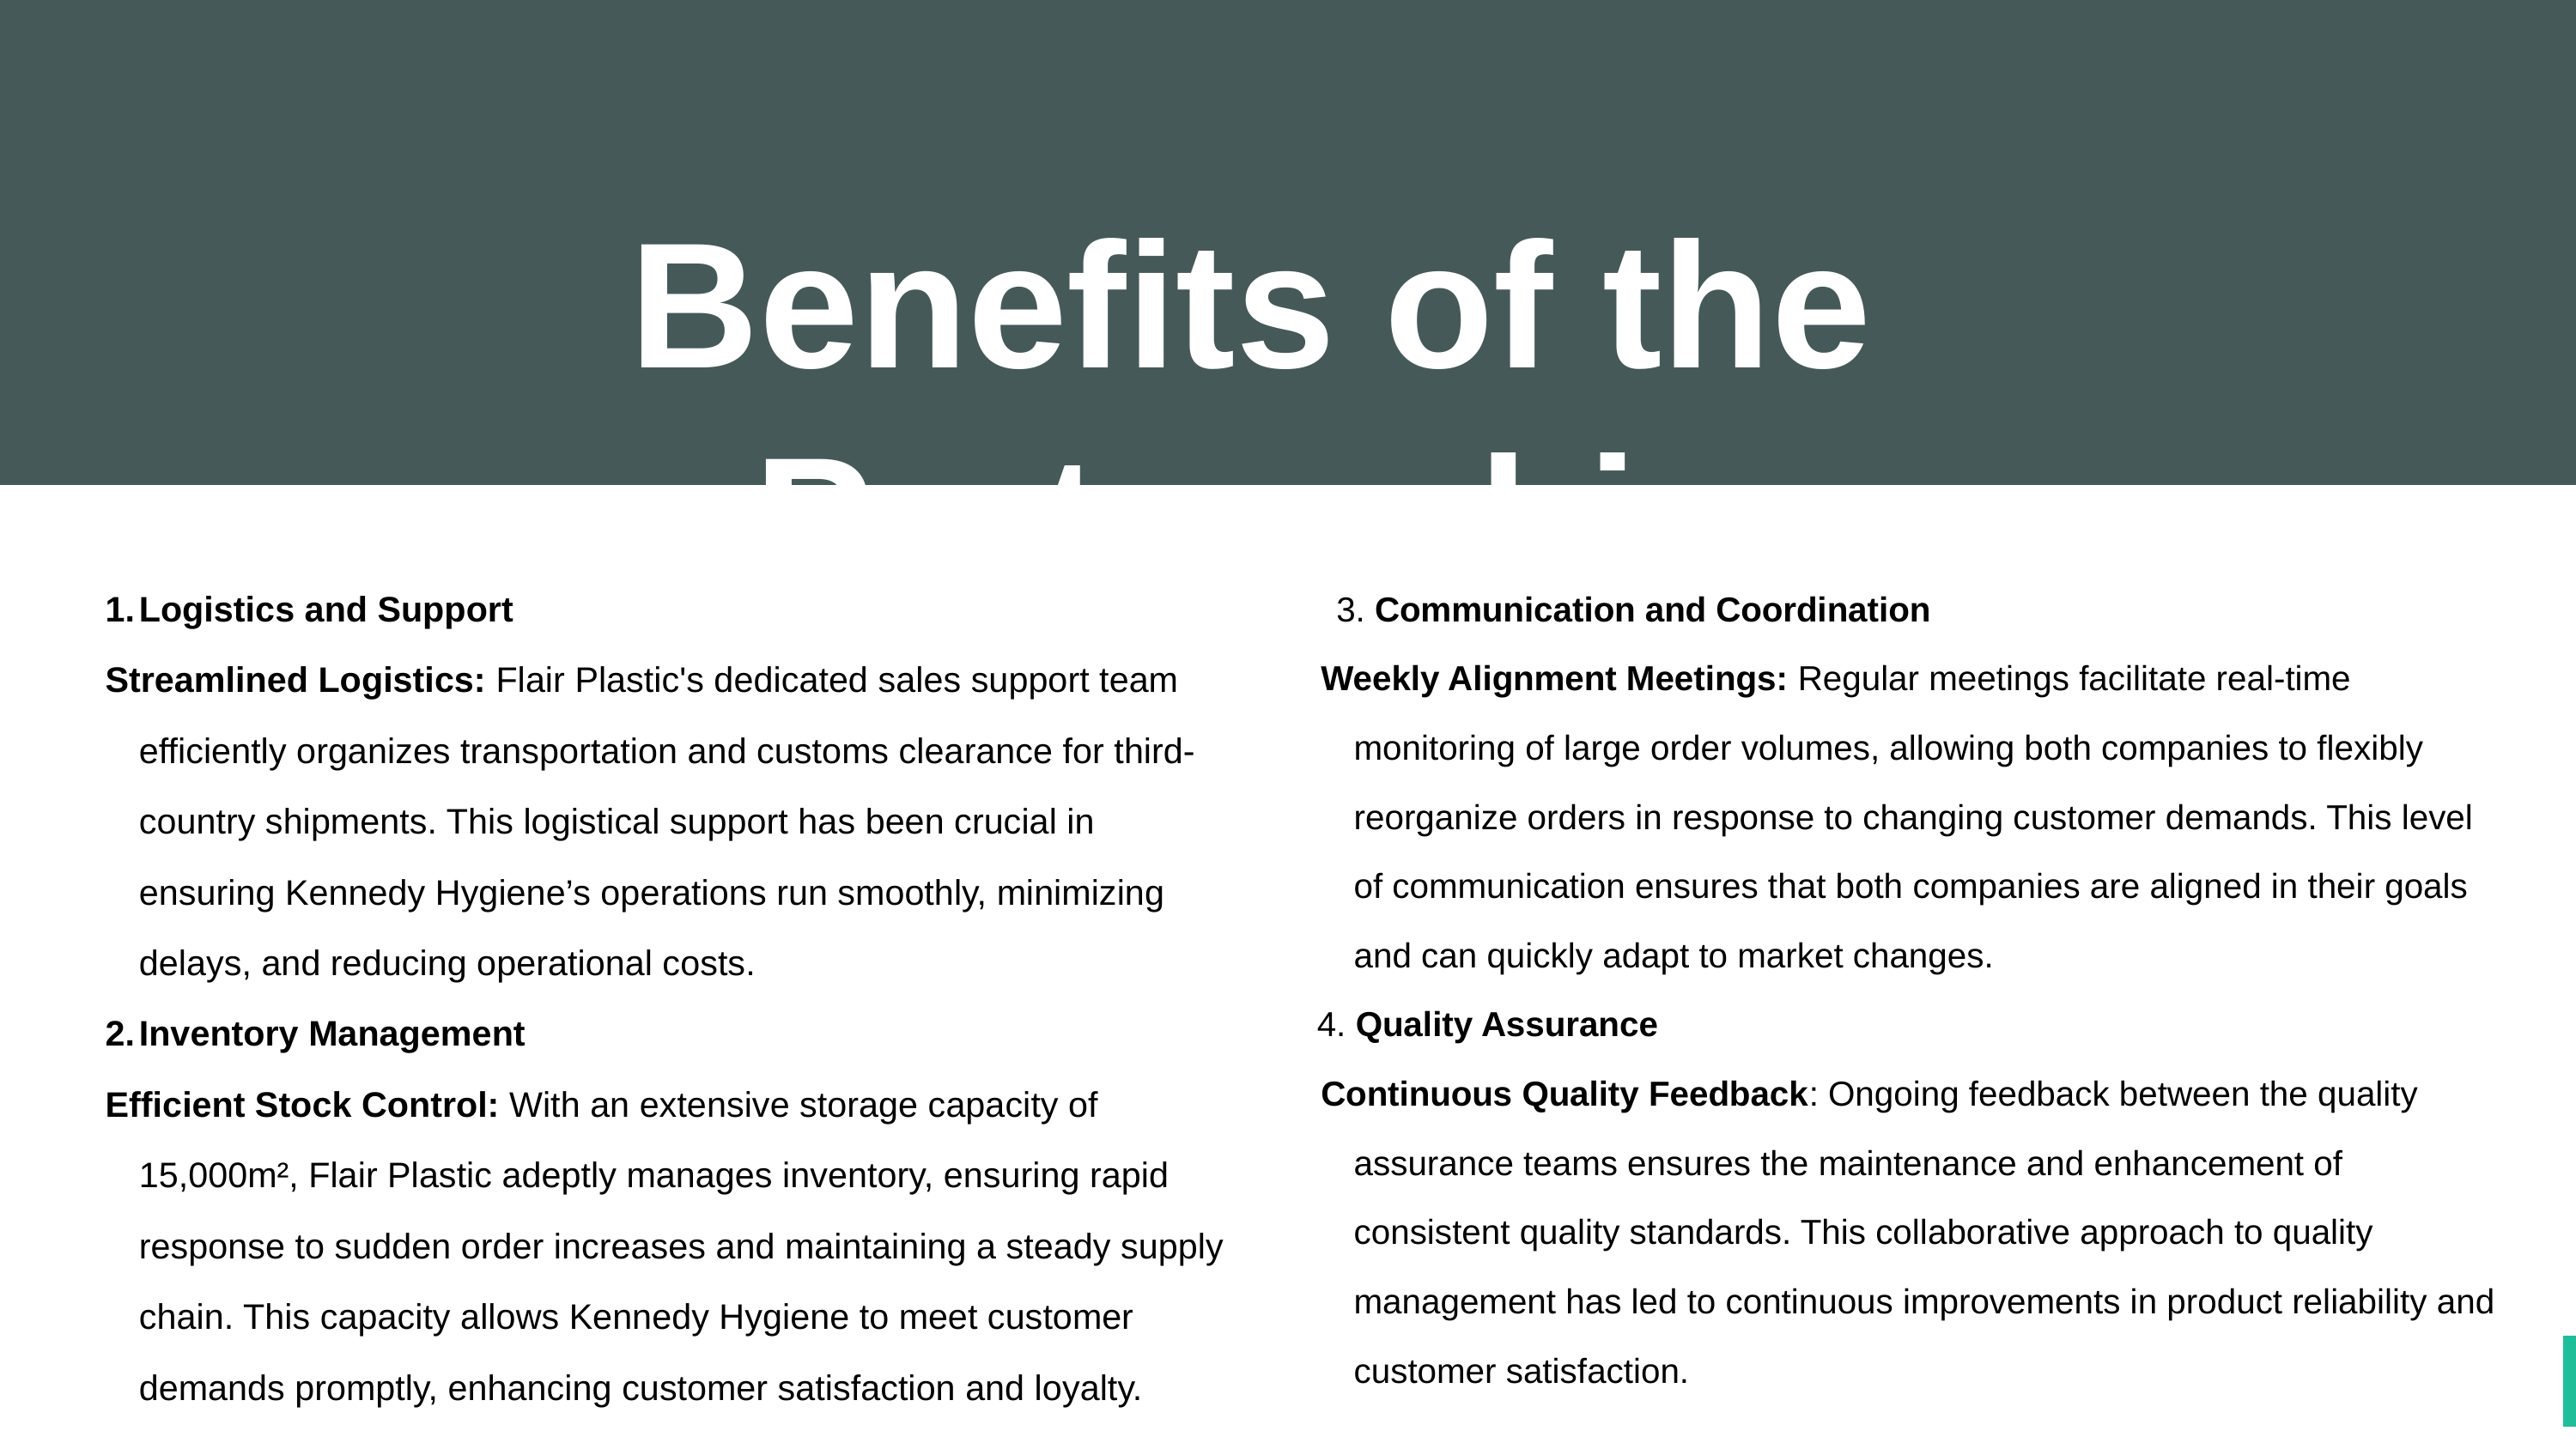

Benefits of the Partnership
Logistics and Support
Streamlined Logistics: Flair Plastic's dedicated sales support team efficiently organizes transportation and customs clearance for third-country shipments. This logistical support has been crucial in ensuring Kennedy Hygiene’s operations run smoothly, minimizing delays, and reducing operational costs.
Inventory Management
Efficient Stock Control: With an extensive storage capacity of 15,000m², Flair Plastic adeptly manages inventory, ensuring rapid response to sudden order increases and maintaining a steady supply chain. This capacity allows Kennedy Hygiene to meet customer demands promptly, enhancing customer satisfaction and loyalty.

     3. Communication and Coordination
Weekly Alignment Meetings: Regular meetings facilitate real-time monitoring of large order volumes, allowing both companies to flexibly reorganize orders in response to changing customer demands. This level of communication ensures that both companies are aligned in their goals and can quickly adapt to market changes.
   4. Quality Assurance
Continuous Quality Feedback: Ongoing feedback between the quality assurance teams ensures the maintenance and enhancement of consistent quality standards. This collaborative approach to quality management has led to continuous improvements in product reliability and customer satisfaction.